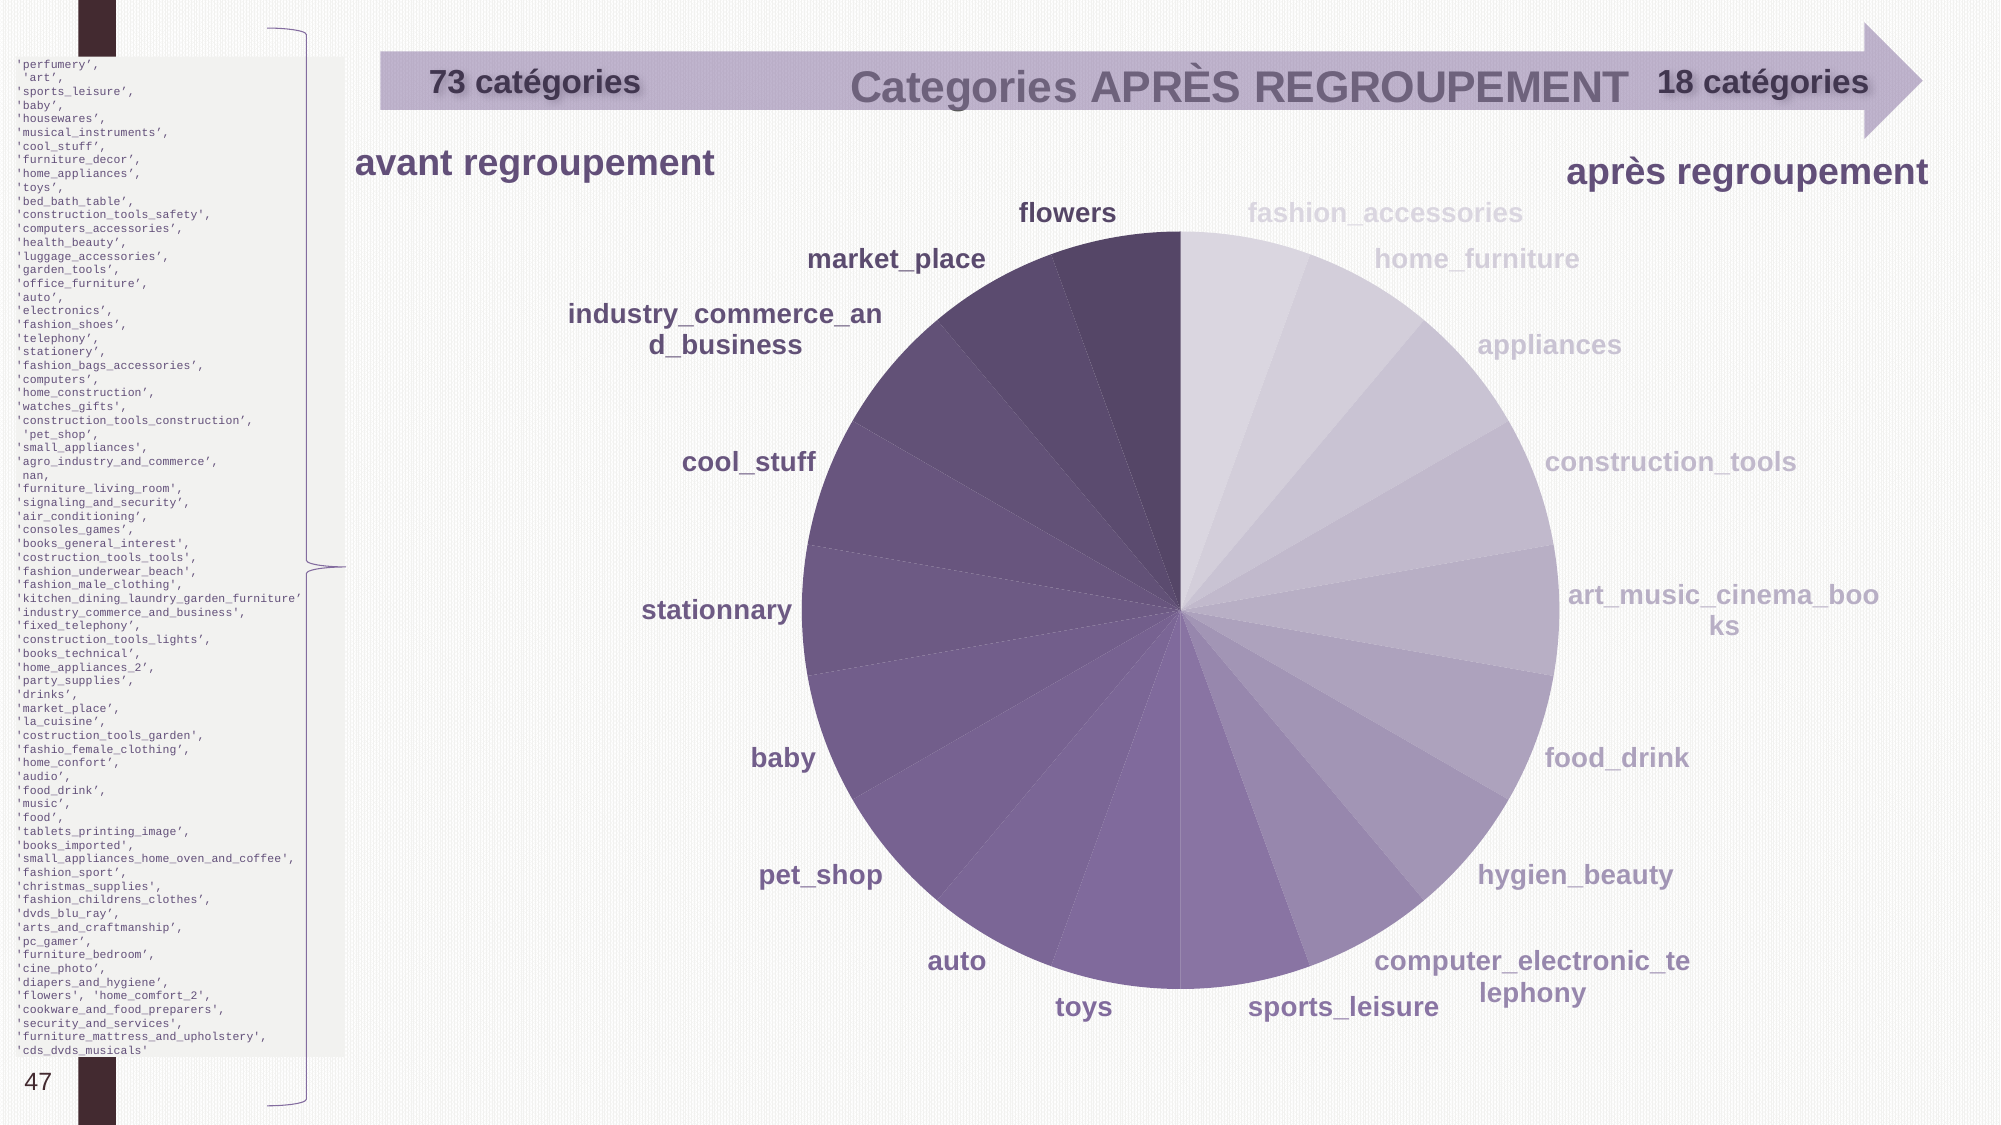

### Chart: Categories APRÈS REGROUPEMENT

| Category | Categories |
|---|---|
| fashion_accessories | 18.0 |
| home_furniture | 18.0 |
| appliances | 18.0 |
| construction_tools | 18.0 |
| art_music_cinema_books | 18.0 |
| food_drink | 18.0 |
| hygien_beauty | 18.0 |
| computer_electronic_telephony | 18.0 |
| sports_leisure | 18.0 |
| toys | 18.0 |
| auto | 18.0 |
| pet_shop | 18.0 |
| baby | 18.0 |
| stationnary | 18.0 |
| cool_stuff | 18.0 |
| industry_commerce_and_business | 18.0 |
| market_place | 18.0 |
| flowers | 18.0 |

'perfumery’,
 'art’,
'sports_leisure’,
'baby’,
'housewares’,
'musical_instruments’,
'cool_stuff’,
'furniture_decor’,
'home_appliances’,
'toys’,
'bed_bath_table’,
'construction_tools_safety', 'computers_accessories’,
'health_beauty’,
'luggage_accessories’,
'garden_tools’,
'office_furniture’,
'auto’,
'electronics’,
'fashion_shoes’,
'telephony’,
'stationery’,
'fashion_bags_accessories’,
'computers’,
'home_construction’,
'watches_gifts', 'construction_tools_construction’,
 'pet_shop’,
'small_appliances', 'agro_industry_and_commerce’,
 nan,
'furniture_living_room', 'signaling_and_security’,
'air_conditioning’,
'consoles_games’,
'books_general_interest', 'costruction_tools_tools', 'fashion_underwear_beach', 'fashion_male_clothing', 'kitchen_dining_laundry_garden_furniture’
'industry_commerce_and_business', 'fixed_telephony’,
'construction_tools_lights’,
'books_technical’,
'home_appliances_2’,
'party_supplies’,
'drinks’,
'market_place’,
'la_cuisine’,
'costruction_tools_garden', 'fashio_female_clothing’,
'home_confort’,
'audio’,
'food_drink’,
'music’,
'food’,
'tablets_printing_image’,
'books_imported', 'small_appliances_home_oven_and_coffee', 'fashion_sport’,
'christmas_supplies', 'fashion_childrens_clothes’,
'dvds_blu_ray’,
'arts_and_craftmanship’,
'pc_gamer’,
'furniture_bedroom’,
'cine_photo’,
'diapers_and_hygiene’,
'flowers', 'home_comfort_2', 'cookware_and_food_preparers', 'security_and_services', 'furniture_mattress_and_upholstery', 'cds_dvds_musicals'
18 catégories
73 catégories

avant regroupement
après regroupement
47